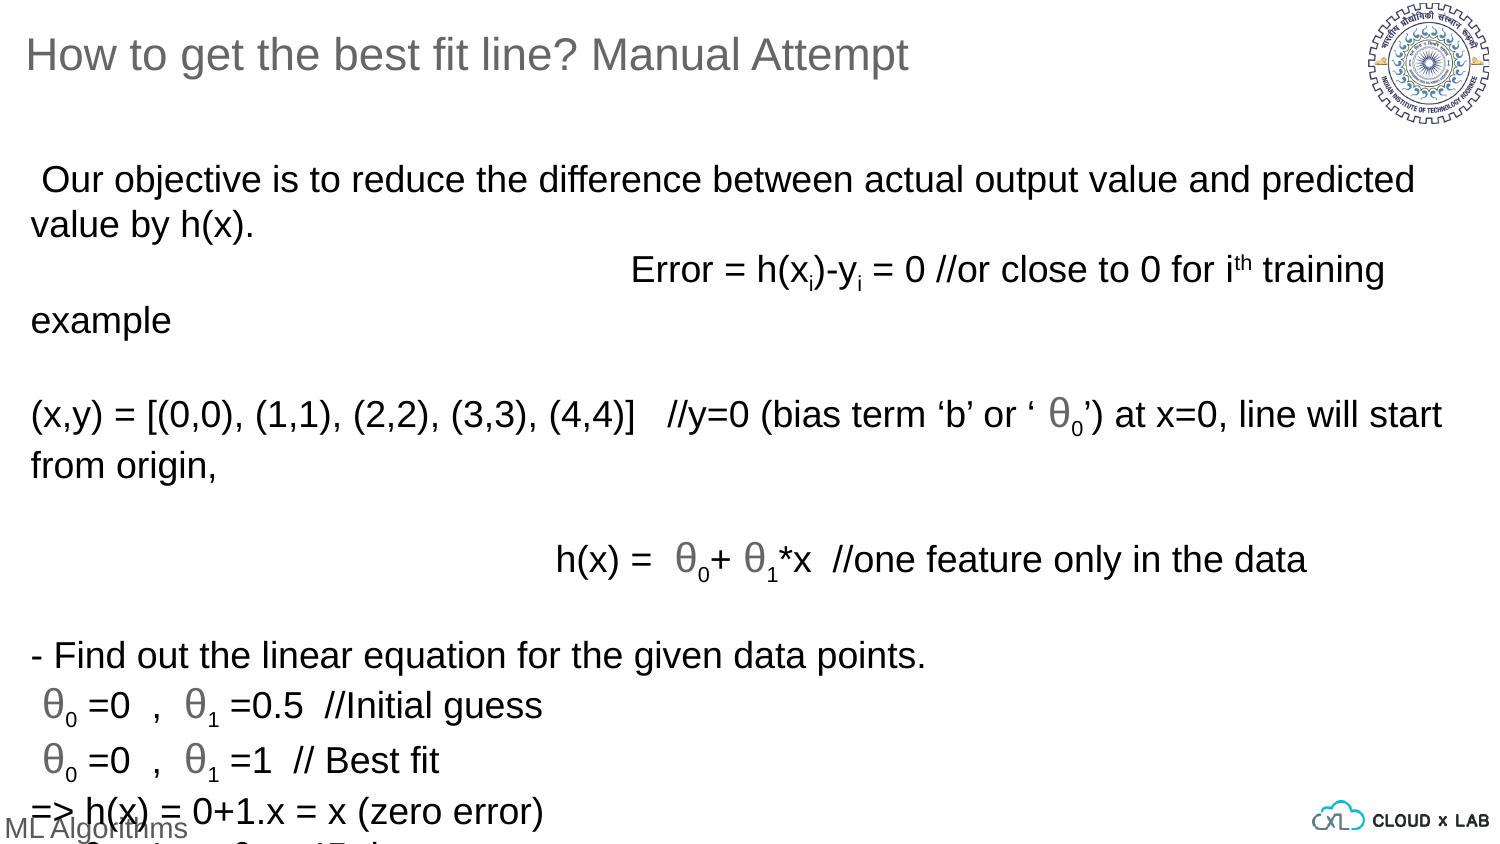

How to get the best fit line? Manual Attempt

 Our objective is to reduce the difference between actual output value and predicted value by h(x).
                                            	Error = h(xi)-yi = 0 //or close to 0 for ith training example

(x,y) = [(0,0), (1,1), (2,2), (3,3), (4,4)]   //y=0 (bias term ‘b’ or ‘ θ0’) at x=0, line will start from origin,

h(x) =  θ0+ θ1*x  //one feature only in the data

- Find out the linear equation for the given data points.
 θ0 =0  ,  θ1 =0.5  //Initial guess
 θ0 =0  ,  θ1 =1  // Best fit
=> h(x) = 0+1.x = x (zero error)
tanθ = 1 => θ =  45 degrees